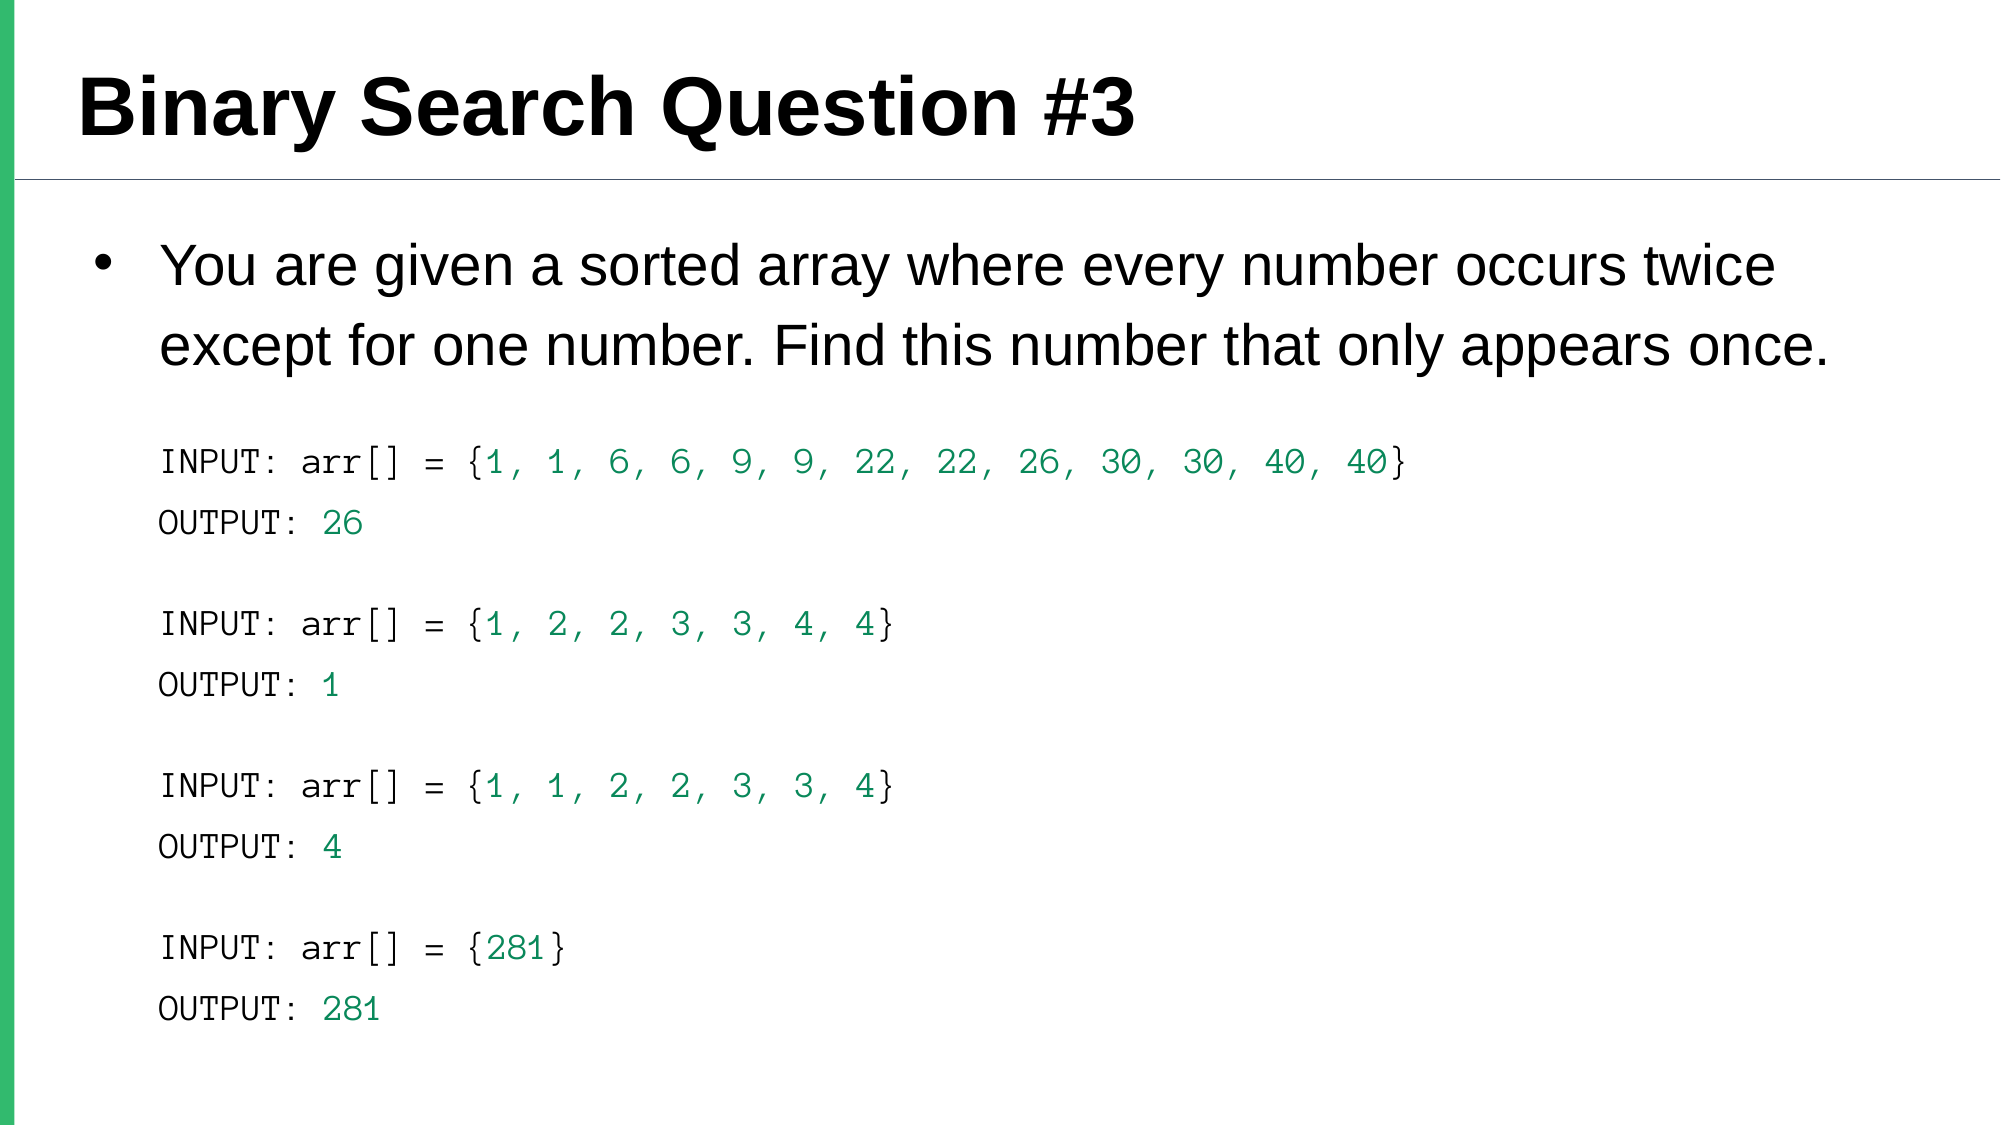

Binary Search Question #3

You are given a sorted array where every number occurs twice except for one number. Find this number that only appears once.

INPUT: arr[] = {1, 1, 6, 6, 9, 9, 22, 22, 26, 30, 30, 40, 40}
OUTPUT: 26

INPUT: arr[] = {1, 2, 2, 3, 3, 4, 4}
OUTPUT: 1

INPUT: arr[] = {1, 1, 2, 2, 3, 3, 4}
OUTPUT: 4

INPUT: arr[] = {281}
OUTPUT: 281